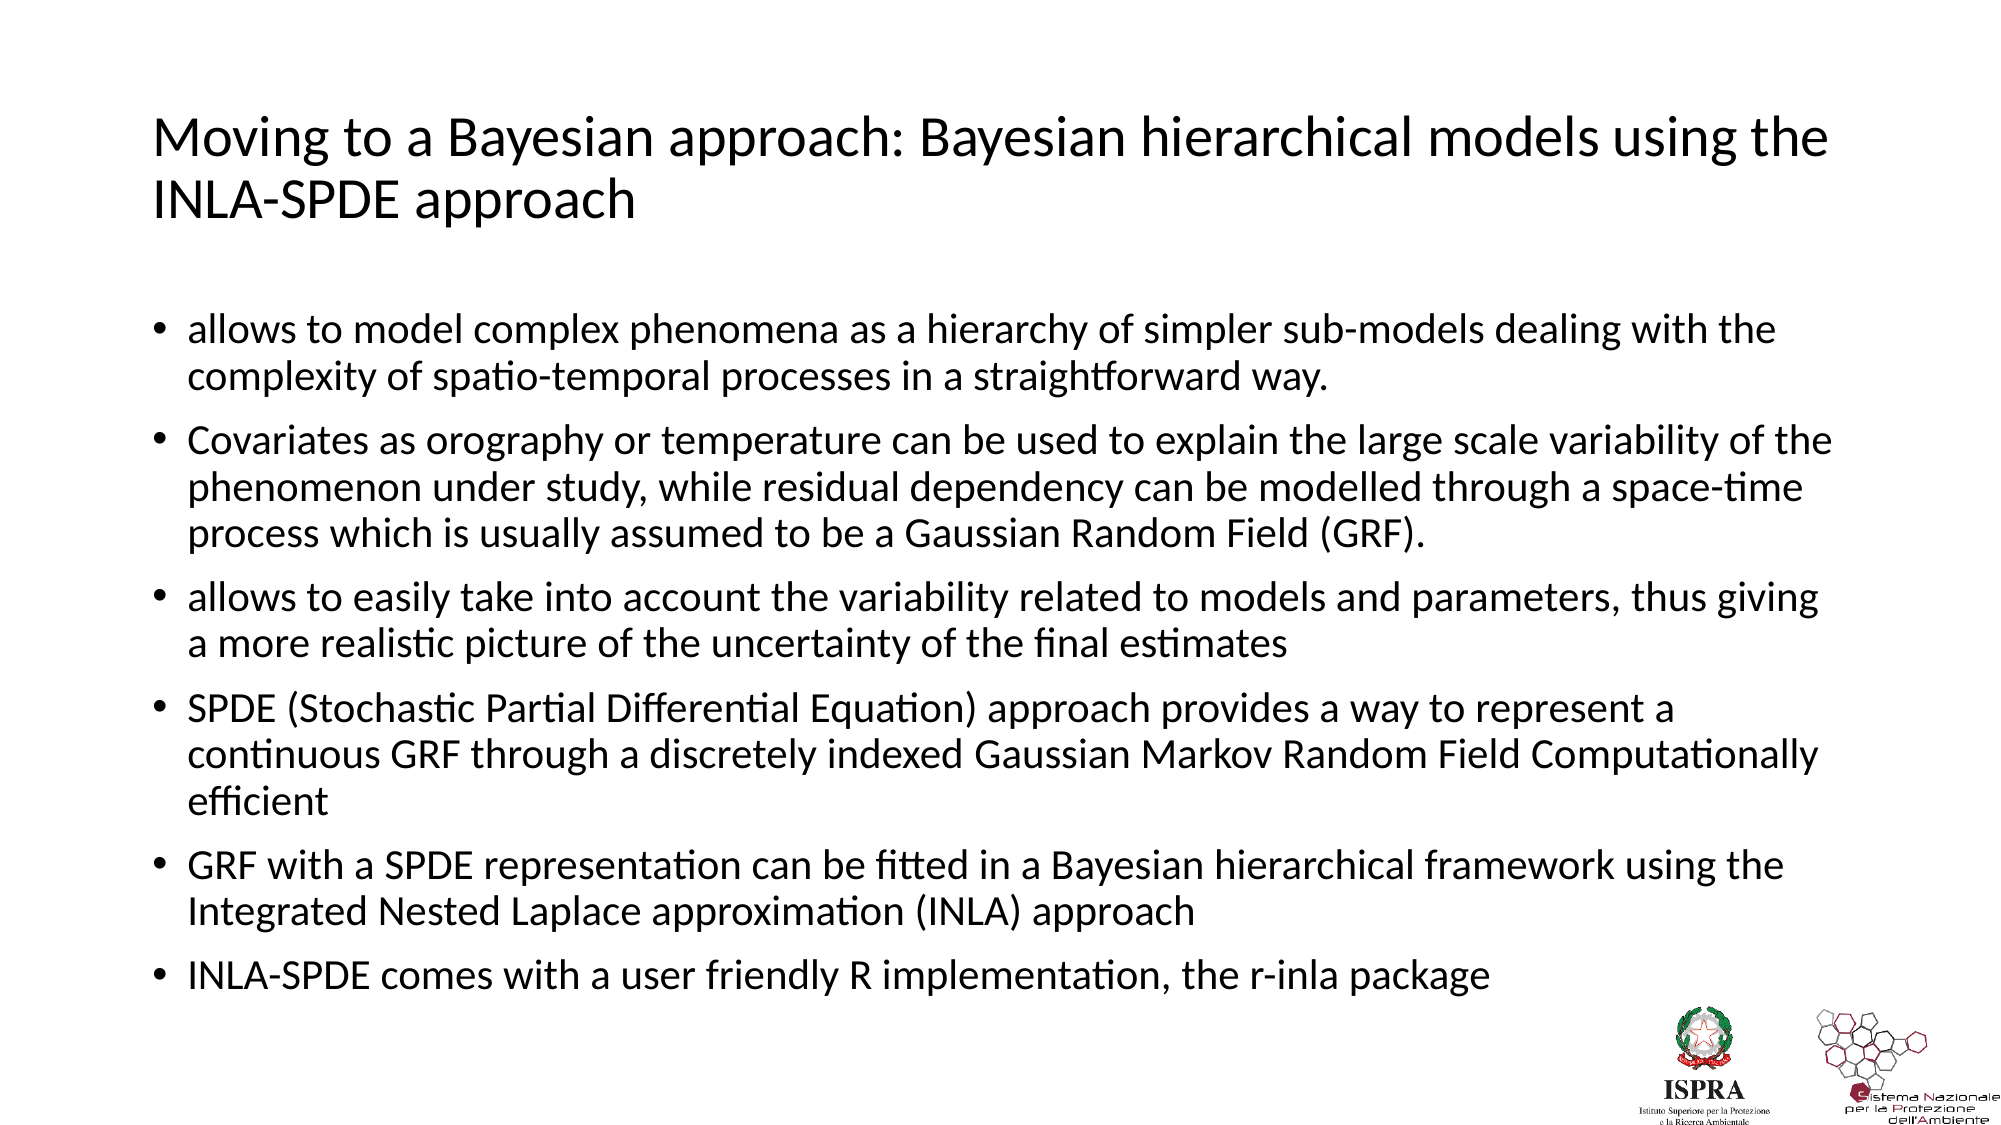

# Moving to a Bayesian approach: Bayesian hierarchical models using the INLA-SPDE approach
allows to model complex phenomena as a hierarchy of simpler sub-models dealing with the complexity of spatio-temporal processes in a straightforward way.
Covariates as orography or temperature can be used to explain the large scale variability of the phenomenon under study, while residual dependency can be modelled through a space-time process which is usually assumed to be a Gaussian Random Field (GRF).
allows to easily take into account the variability related to models and parameters, thus giving a more realistic picture of the uncertainty of the final estimates
SPDE (Stochastic Partial Differential Equation) approach provides a way to represent a continuous GRF through a discretely indexed Gaussian Markov Random Field Computationally efficient
GRF with a SPDE representation can be fitted in a Bayesian hierarchical framework using the Integrated Nested Laplace approximation (INLA) approach
INLA-SPDE comes with a user friendly R implementation, the r-inla package